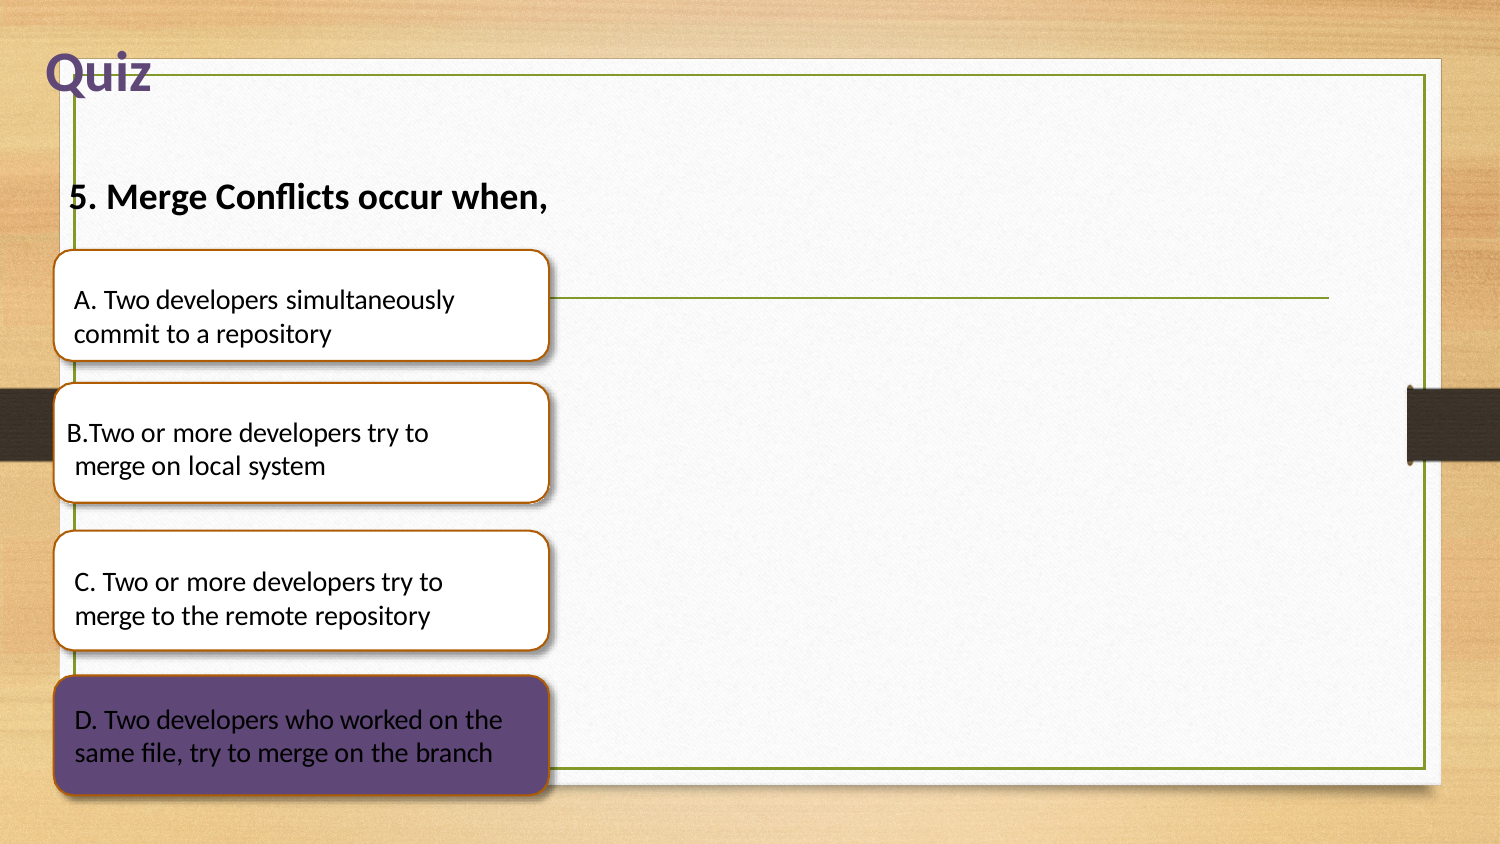

# Quiz
Merge Conflicts occur when,

Two developers simultaneously
commit to a repository

Two or more developers try to  merge on local system

Two or more developers try to
merge to the remote repository

D. Two developers who worked on the
same file, try to merge on the branch